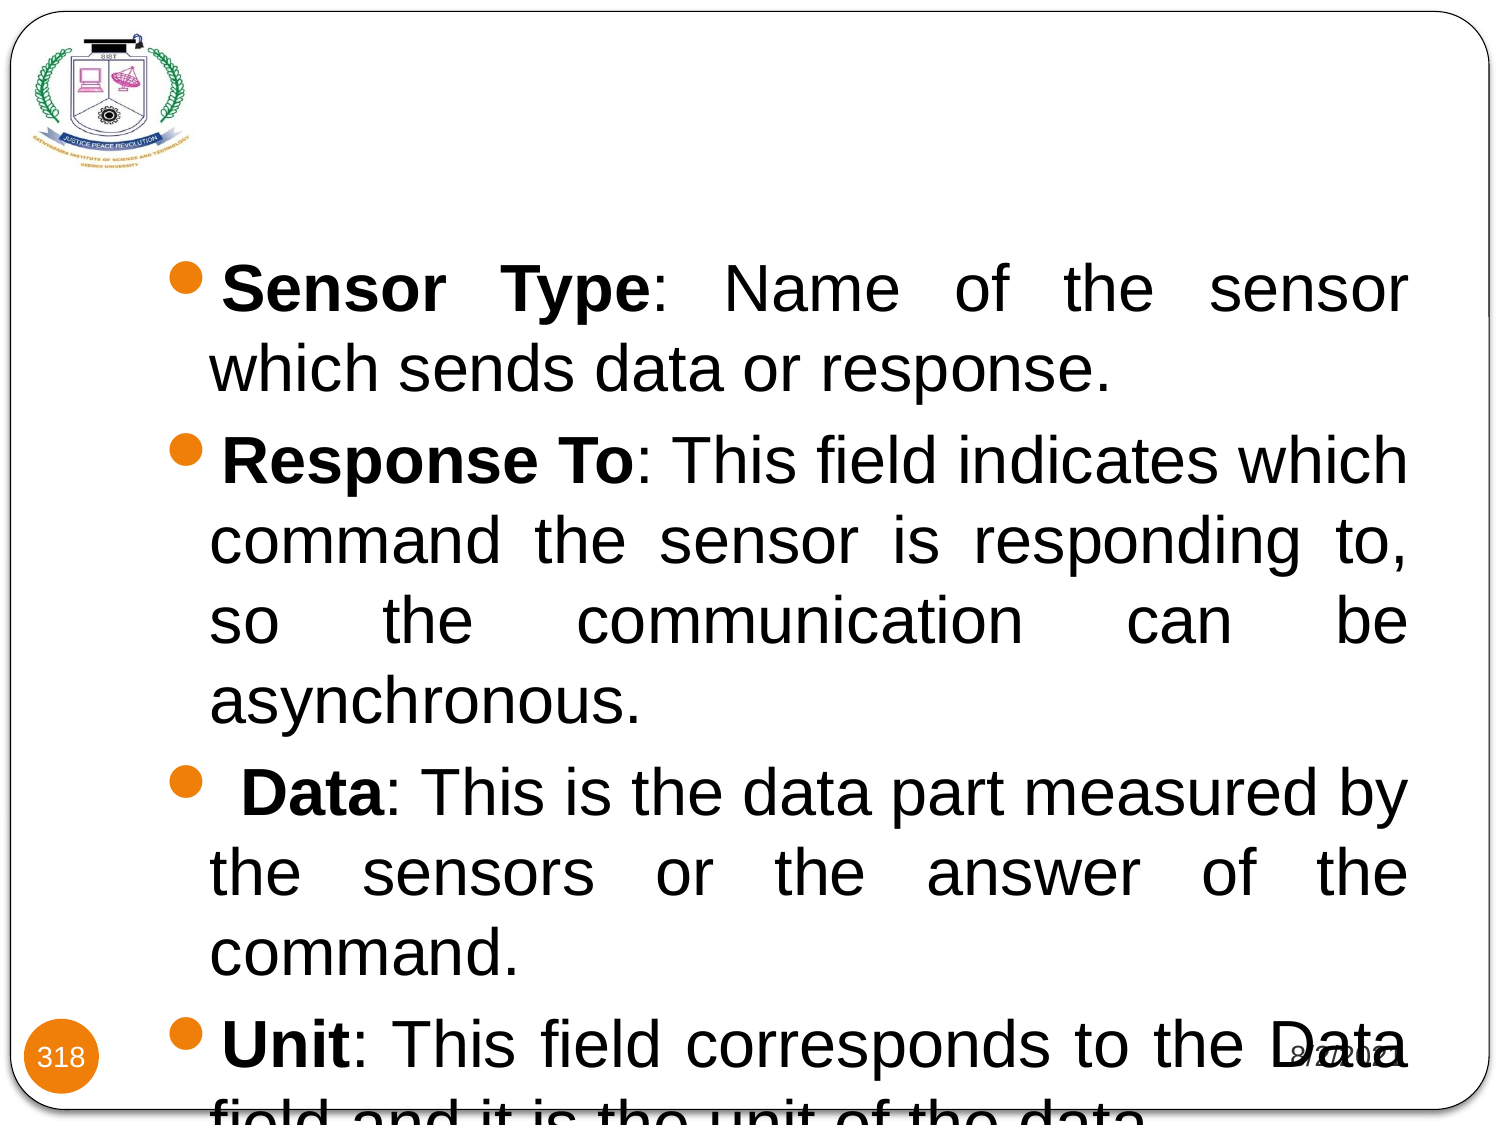

Sensor Type: Name of the sensor which sends data or response.
Response To: This field indicates which command the sensor is responding to, so the communication can be asynchronous.
 Data: This is the data part measured by the sensors or the answer of the command.
Unit: This field corresponds to the Data field and it is the unit of the data.
8/2/2021
318